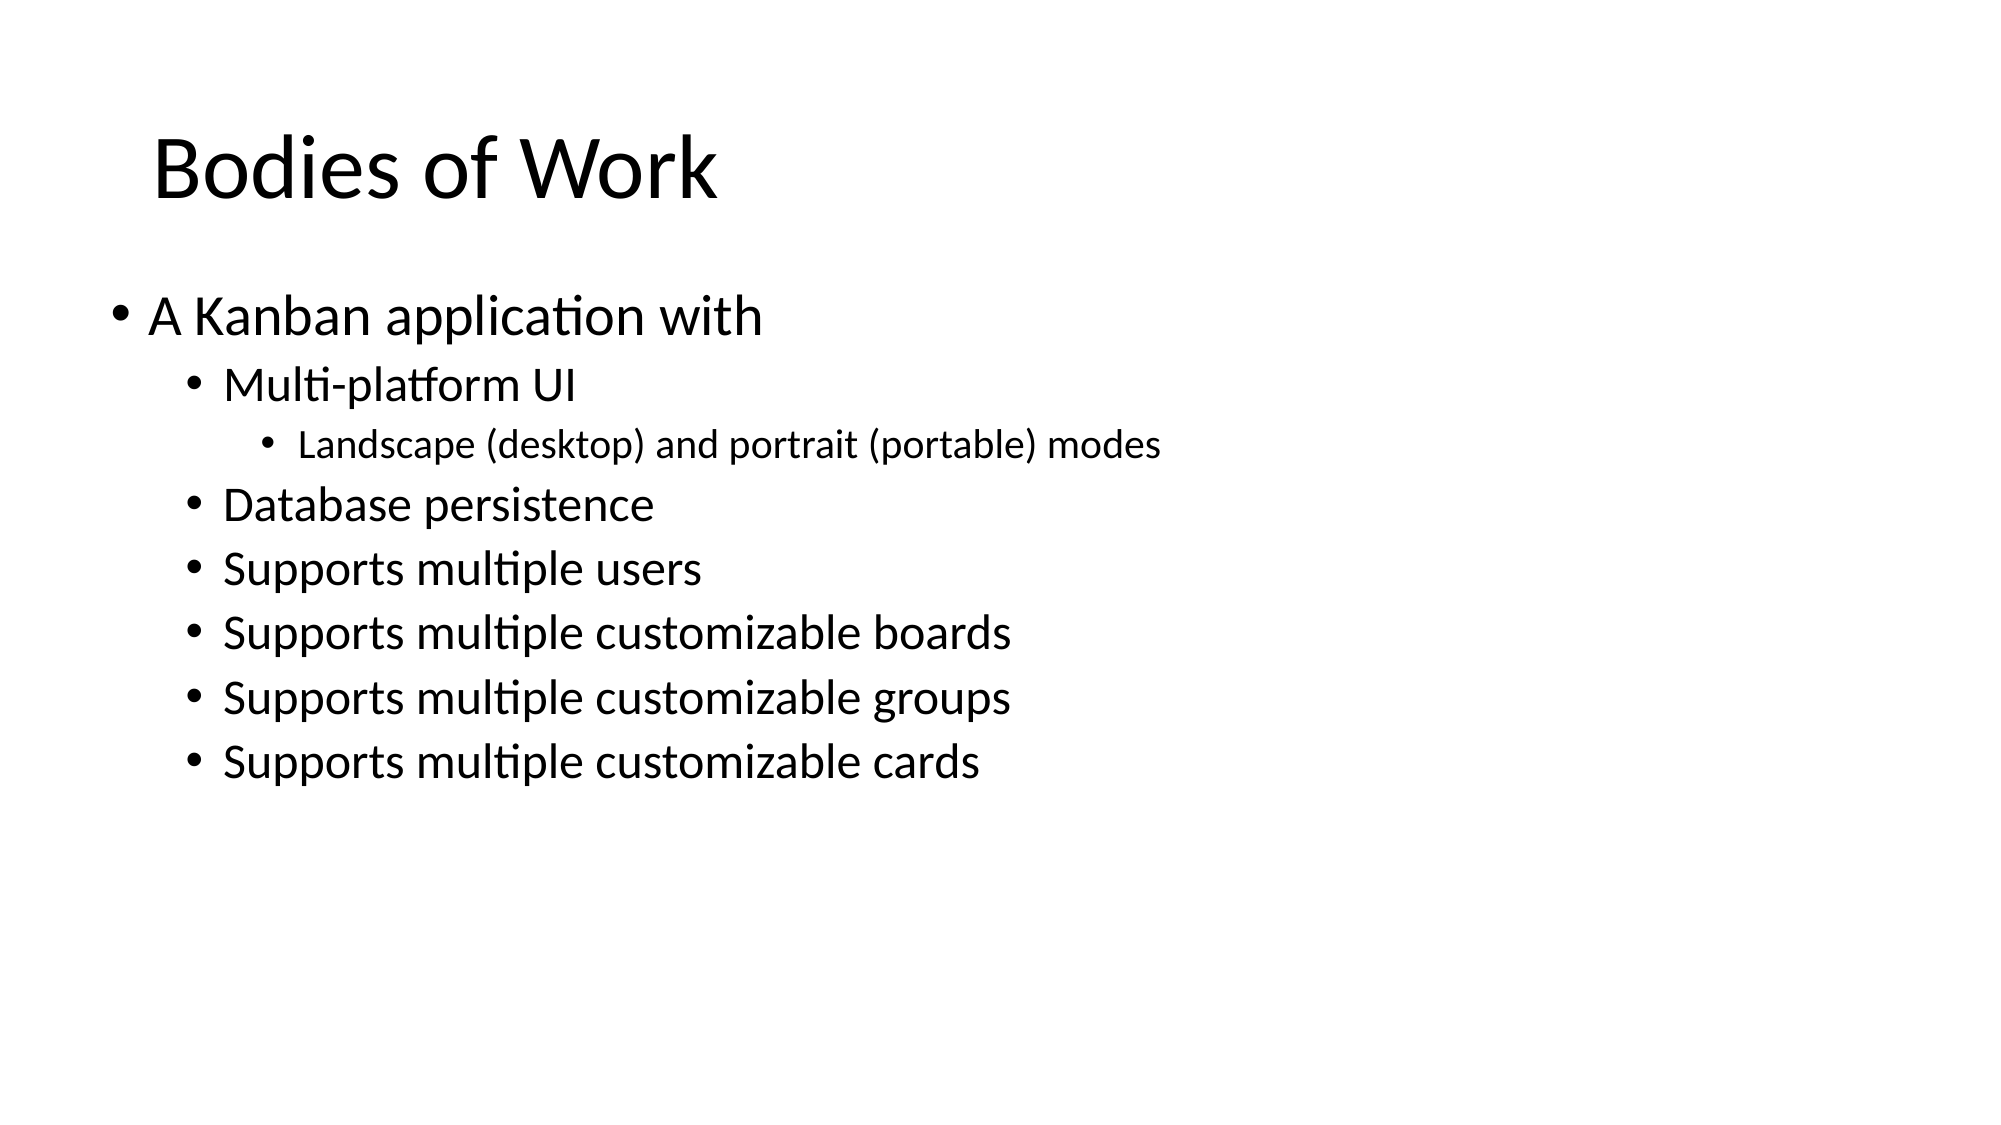

# Bodies of Work
A Kanban application with
Multi-platform UI
Landscape (desktop) and portrait (portable) modes
Database persistence
Supports multiple users
Supports multiple customizable boards
Supports multiple customizable groups
Supports multiple customizable cards